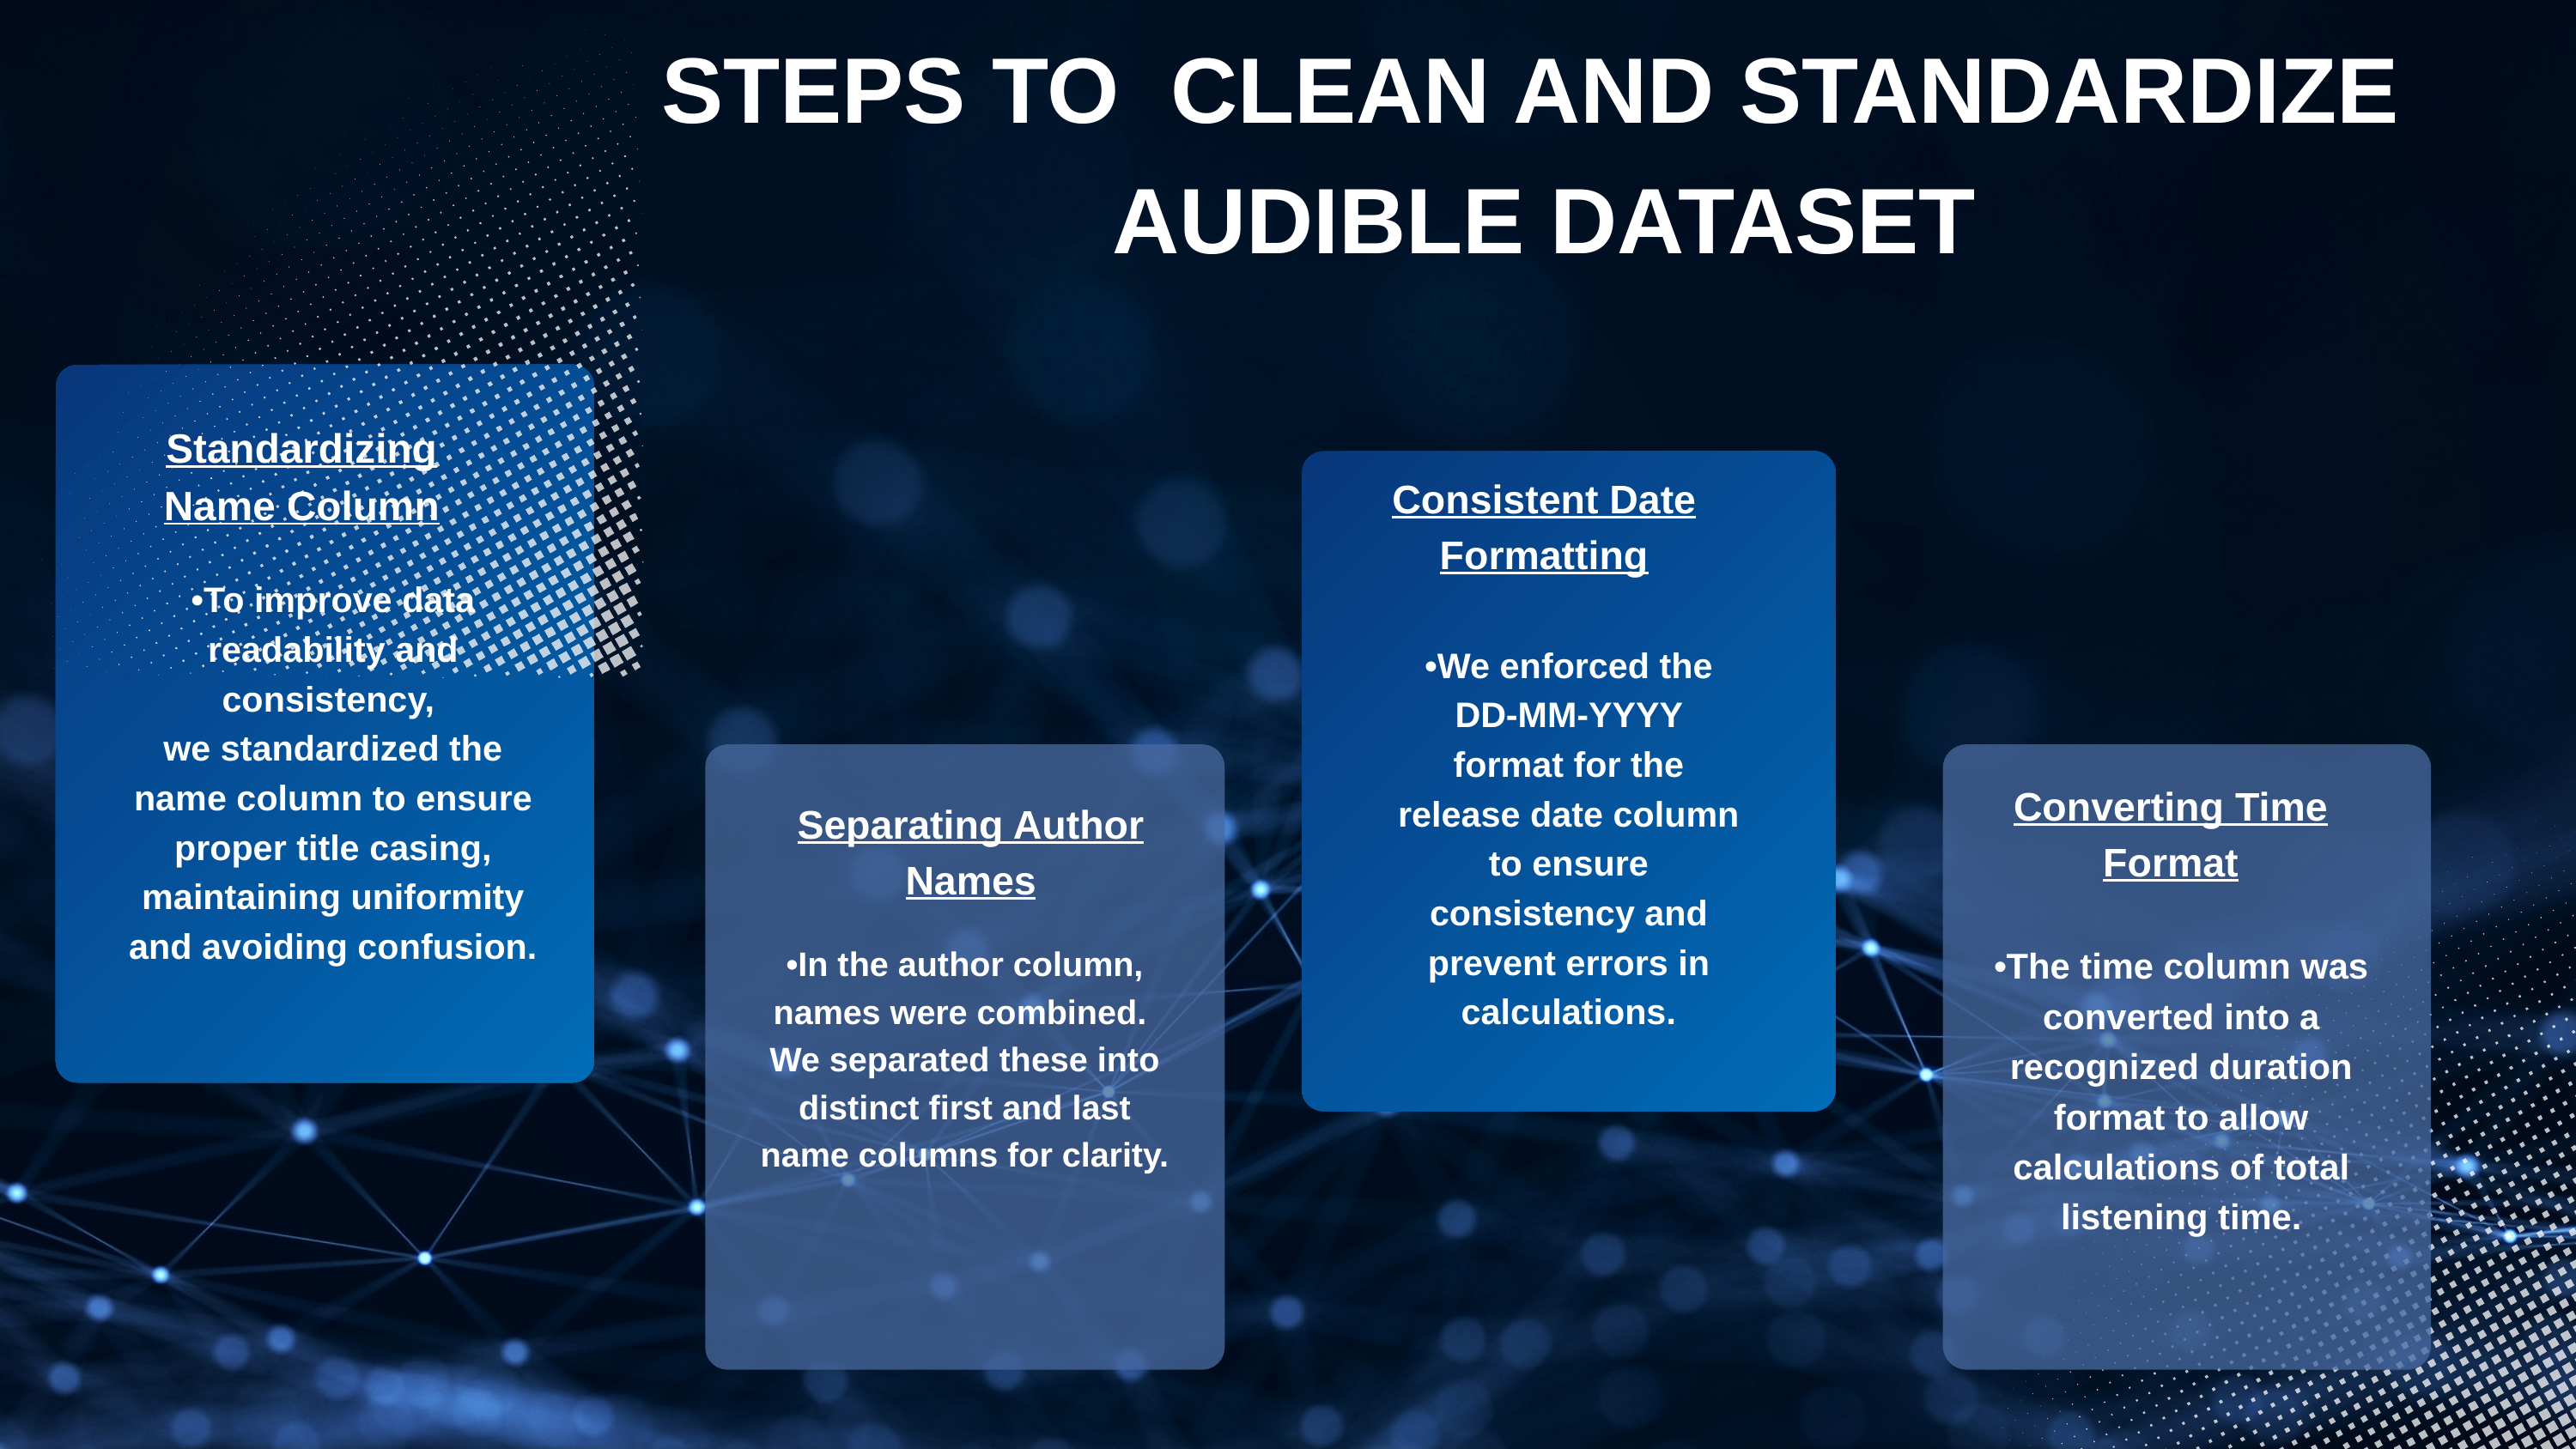

STEPS TO  CLEAN AND STANDARDIZE  AUDIBLE DATASET

Standardizing Name Column

Consistent Date Formatting
•To improve data readability and consistency,
we standardized the name column to ensure proper title casing, maintaining uniformity and avoiding confusion.

•We enforced the DD-MM-YYYY format for the release date column to ensure consistency and prevent errors in calculations.

Converting Time Format

Separating Author Names
•In the author column, names were combined.
We separated these into distinct first and last name columns for clarity.

•The time column was converted into a recognized duration format to allow calculations of total listening time.